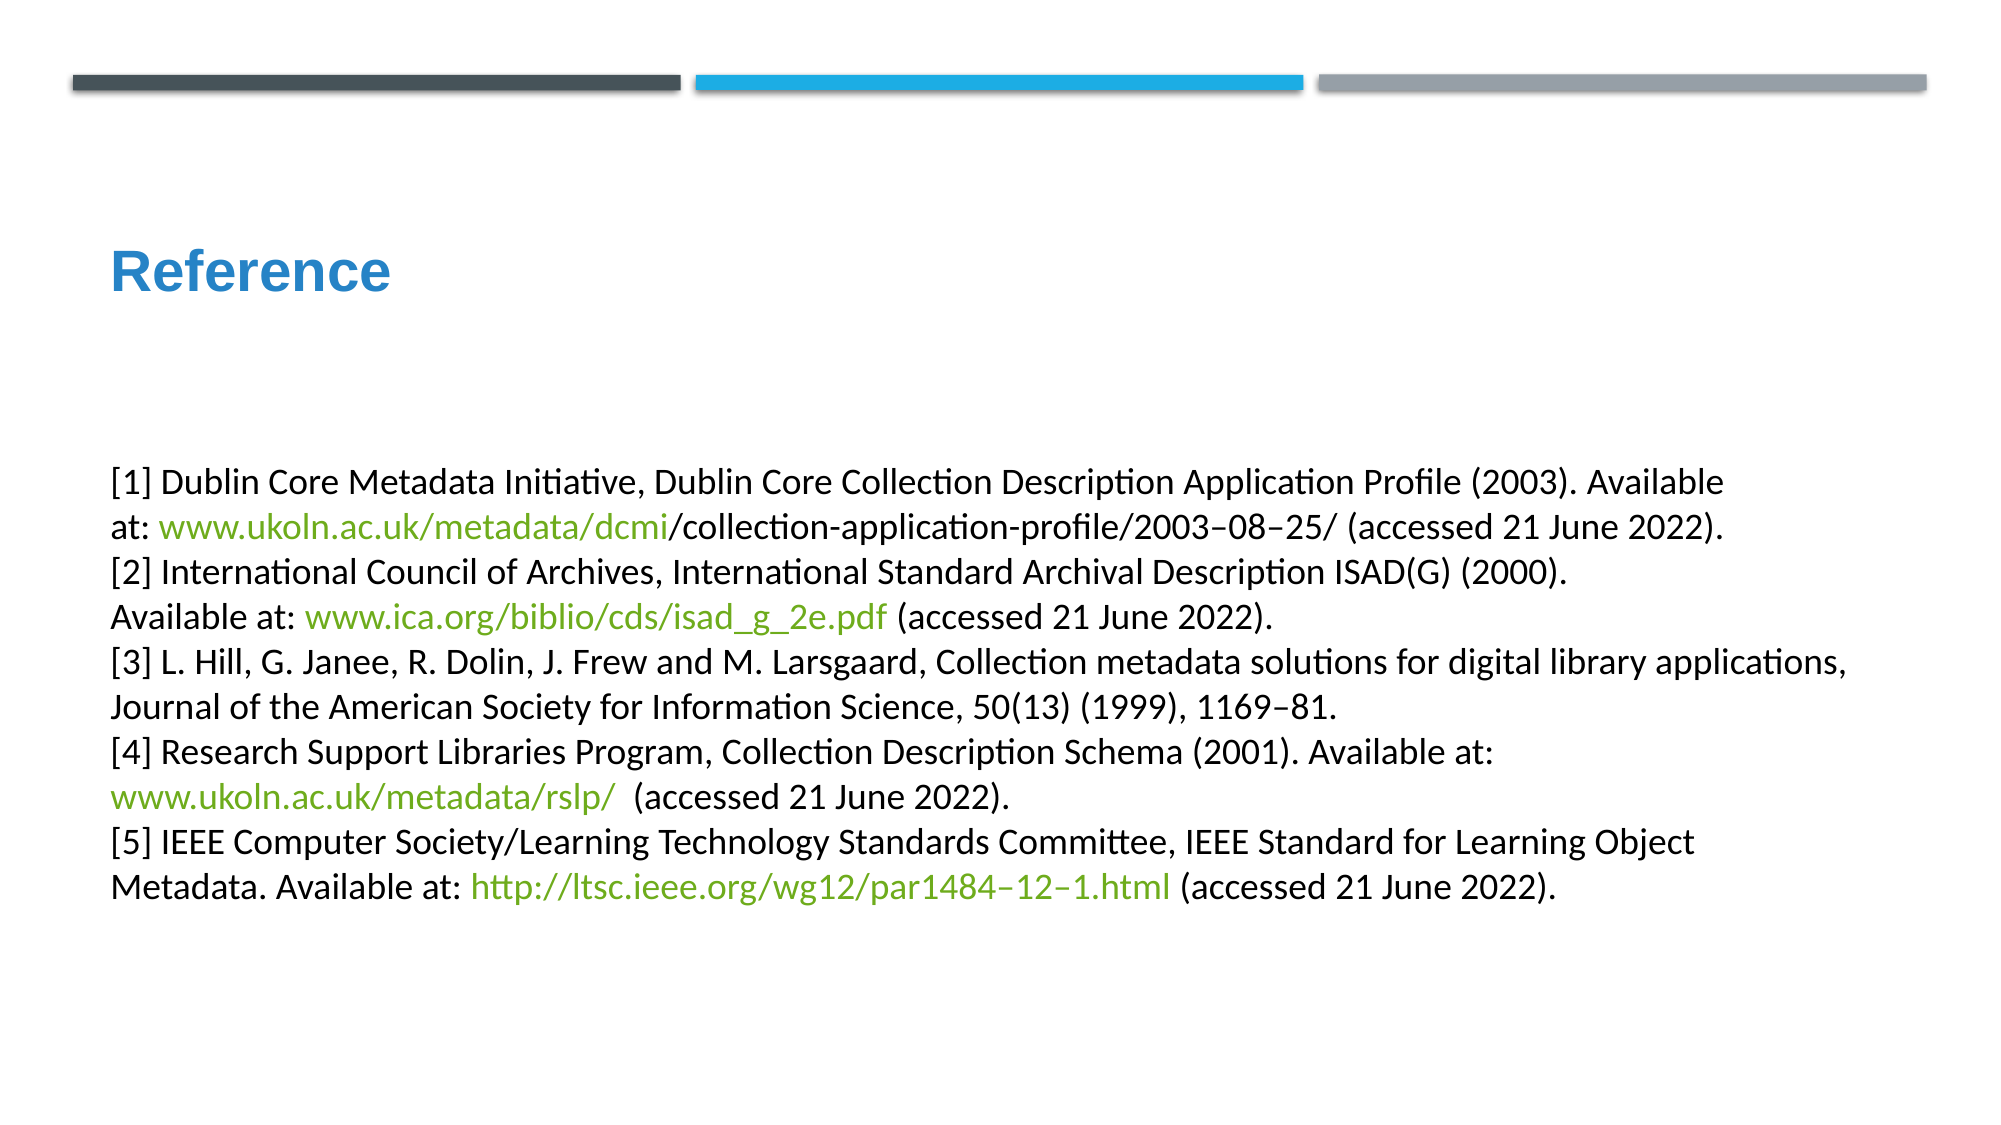

# Reference
[1] Dublin Core Metadata Initiative, Dublin Core Collection Description Application Profile (2003). Available
at: www.ukoln.ac.uk/metadata/dcmi/collection-application-profile/2003–08–25/ (accessed 21 June 2022).
[2] International Council of Archives, International Standard Archival Description ISAD(G) (2000).
Available at: www.ica.org/biblio/cds/isad_g_2e.pdf (accessed 21 June 2022).
[3] L. Hill, G. Janee, R. Dolin, J. Frew and M. Larsgaard, Collection metadata solutions for digital library applications, Journal of the American Society for Information Science, 50(13) (1999), 1169–81.
[4] Research Support Libraries Program, Collection Description Schema (2001). Available at:  www.ukoln.ac.uk/metadata/rslp/  (accessed 21 June 2022).
[5] IEEE Computer Society/Learning Technology Standards Committee, IEEE Standard for Learning Object
Metadata. Available at: http://ltsc.ieee.org/wg12/par1484–12–1.html (accessed 21 June 2022).